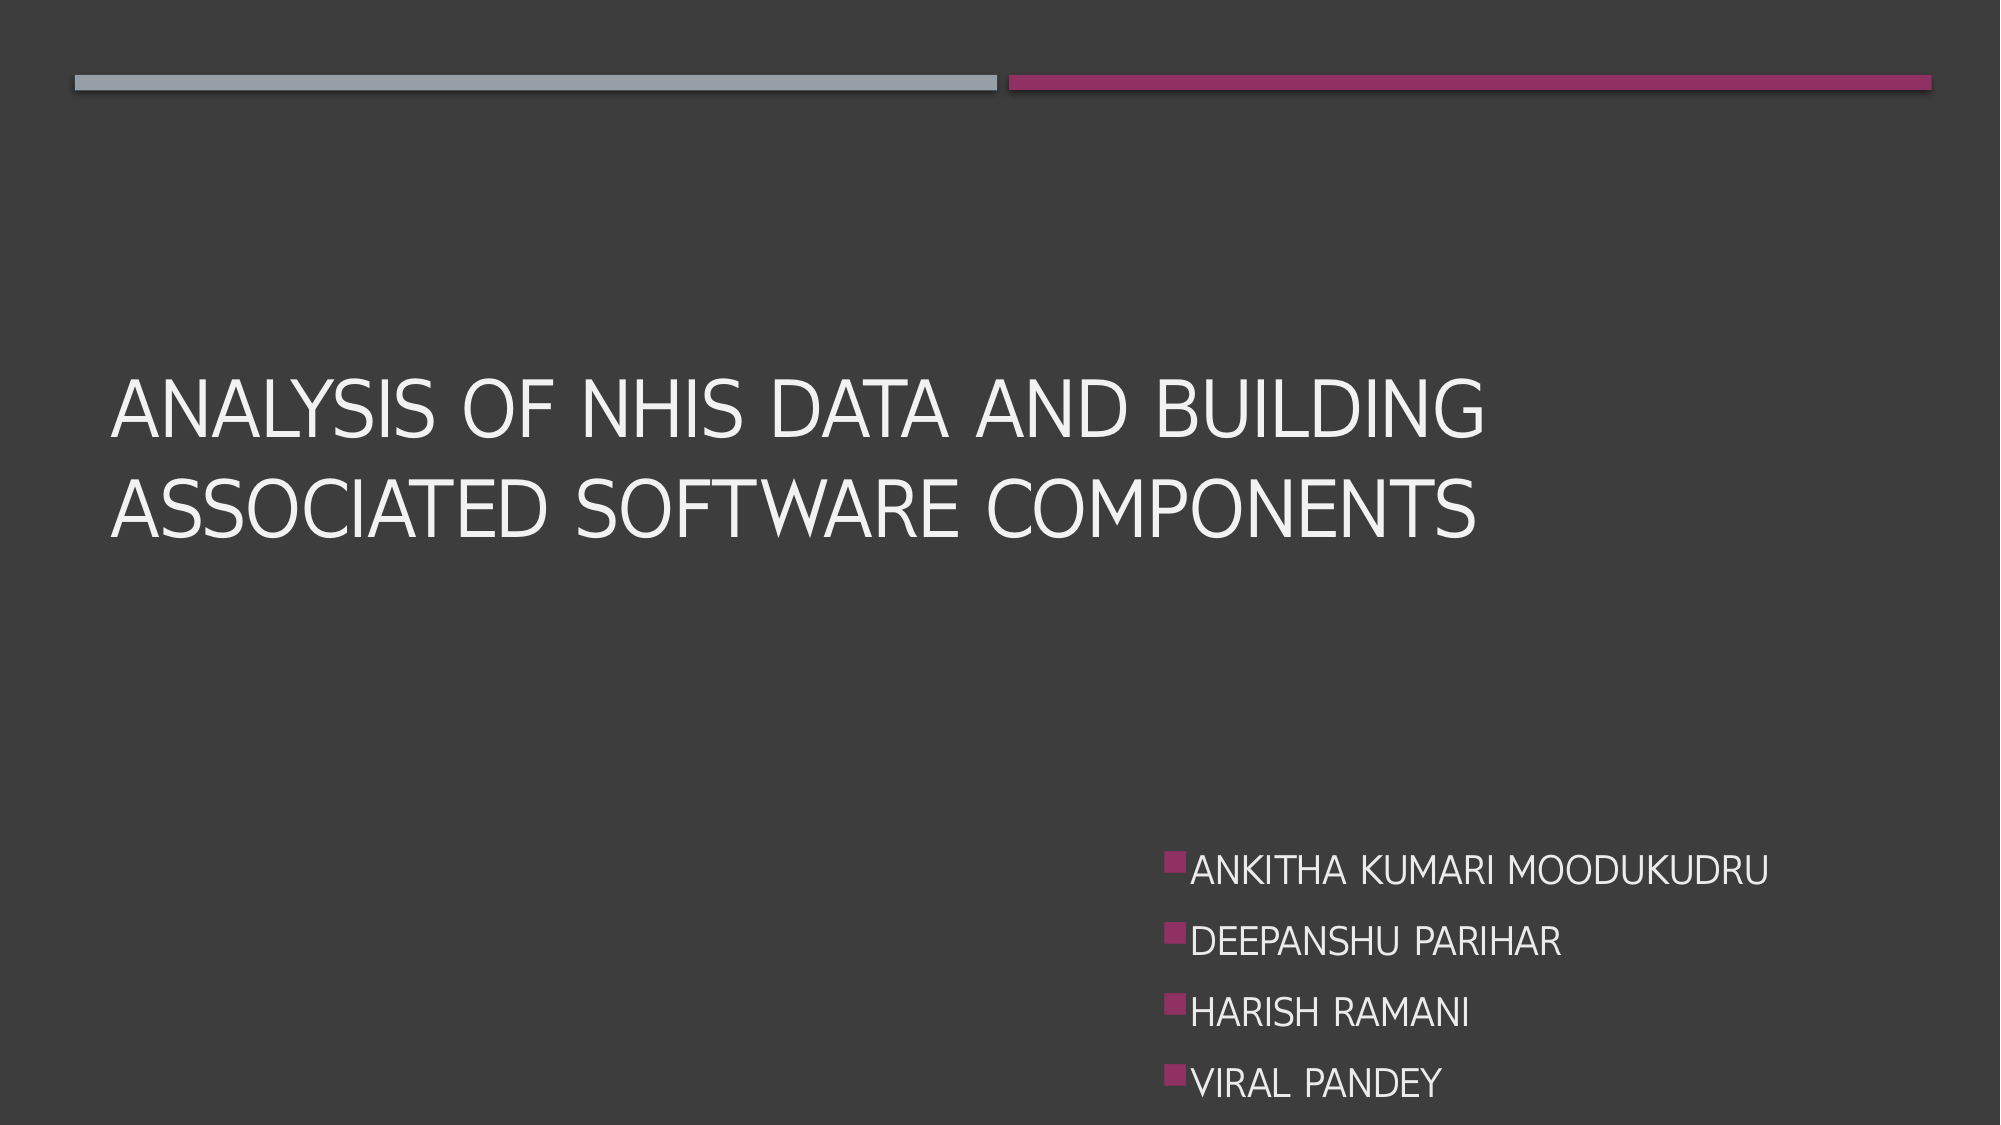

# Analysis of NHIS DATA and building associated software components
Ankitha Kumari Moodukudru
Deepanshu Parihar
Harish Ramani
Viral Pandey